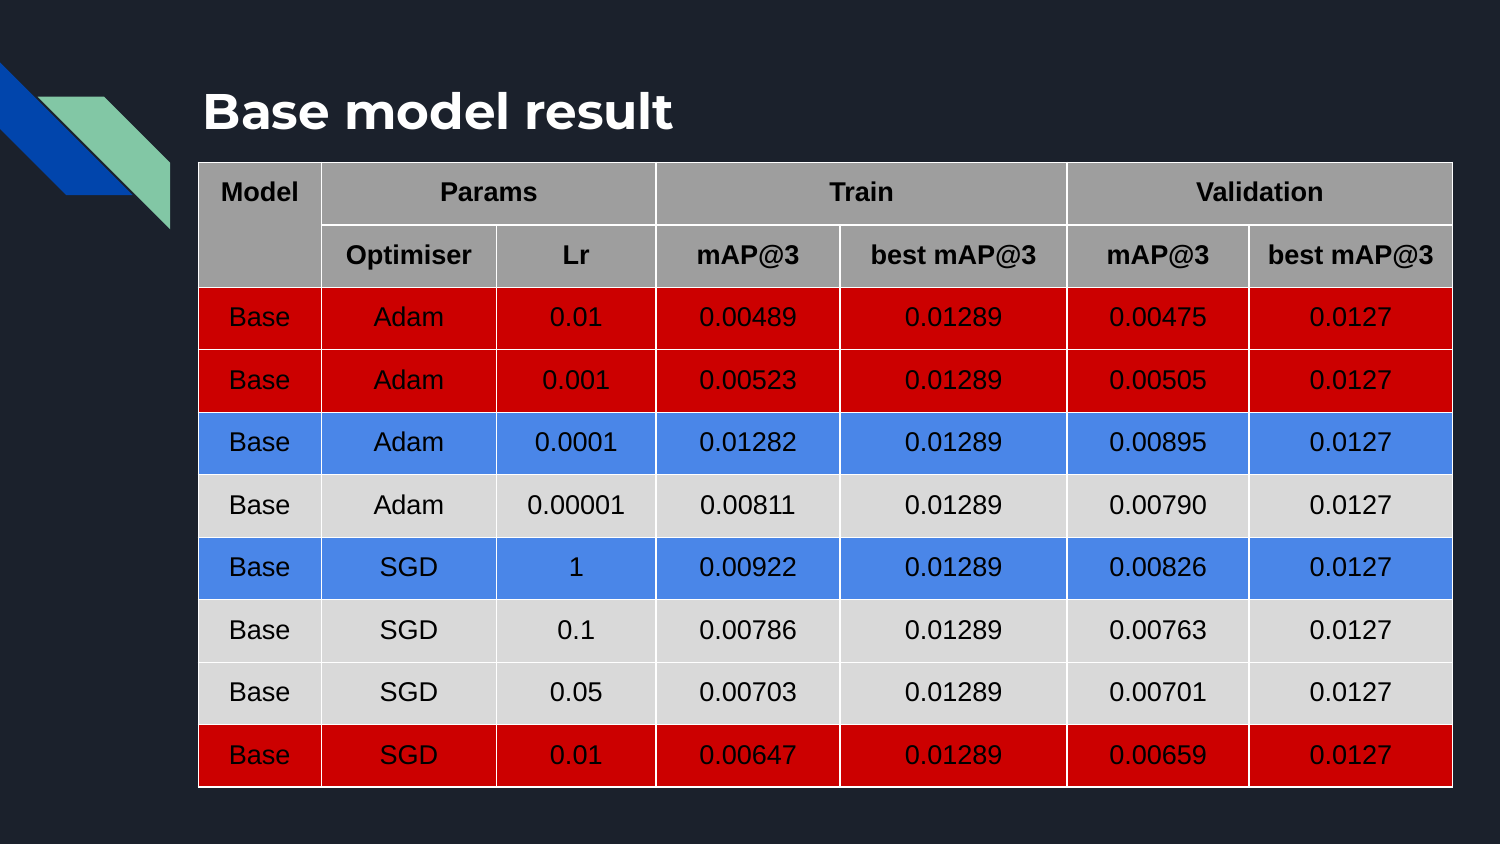

# Base model result
| Model | Params |  | Train |  | Validation |  |
| --- | --- | --- | --- | --- | --- | --- |
|  | Optimiser | Lr | mAP@3 | best mAP@3 | mAP@3 | best mAP@3 |
| Base | Adam | 0.01 | 0.00489 | 0.01289 | 0.00475 | 0.0127 |
| Base | Adam | 0.001 | 0.00523 | 0.01289 | 0.00505 | 0.0127 |
| Base | Adam | 0.0001 | 0.01282 | 0.01289 | 0.00895 | 0.0127 |
| Base | Adam | 0.00001 | 0.00811 | 0.01289 | 0.00790 | 0.0127 |
| Base | SGD | 1 | 0.00922 | 0.01289 | 0.00826 | 0.0127 |
| Base | SGD | 0.1 | 0.00786 | 0.01289 | 0.00763 | 0.0127 |
| Base | SGD | 0.05 | 0.00703 | 0.01289 | 0.00701 | 0.0127 |
| Base | SGD | 0.01 | 0.00647 | 0.01289 | 0.00659 | 0.0127 |